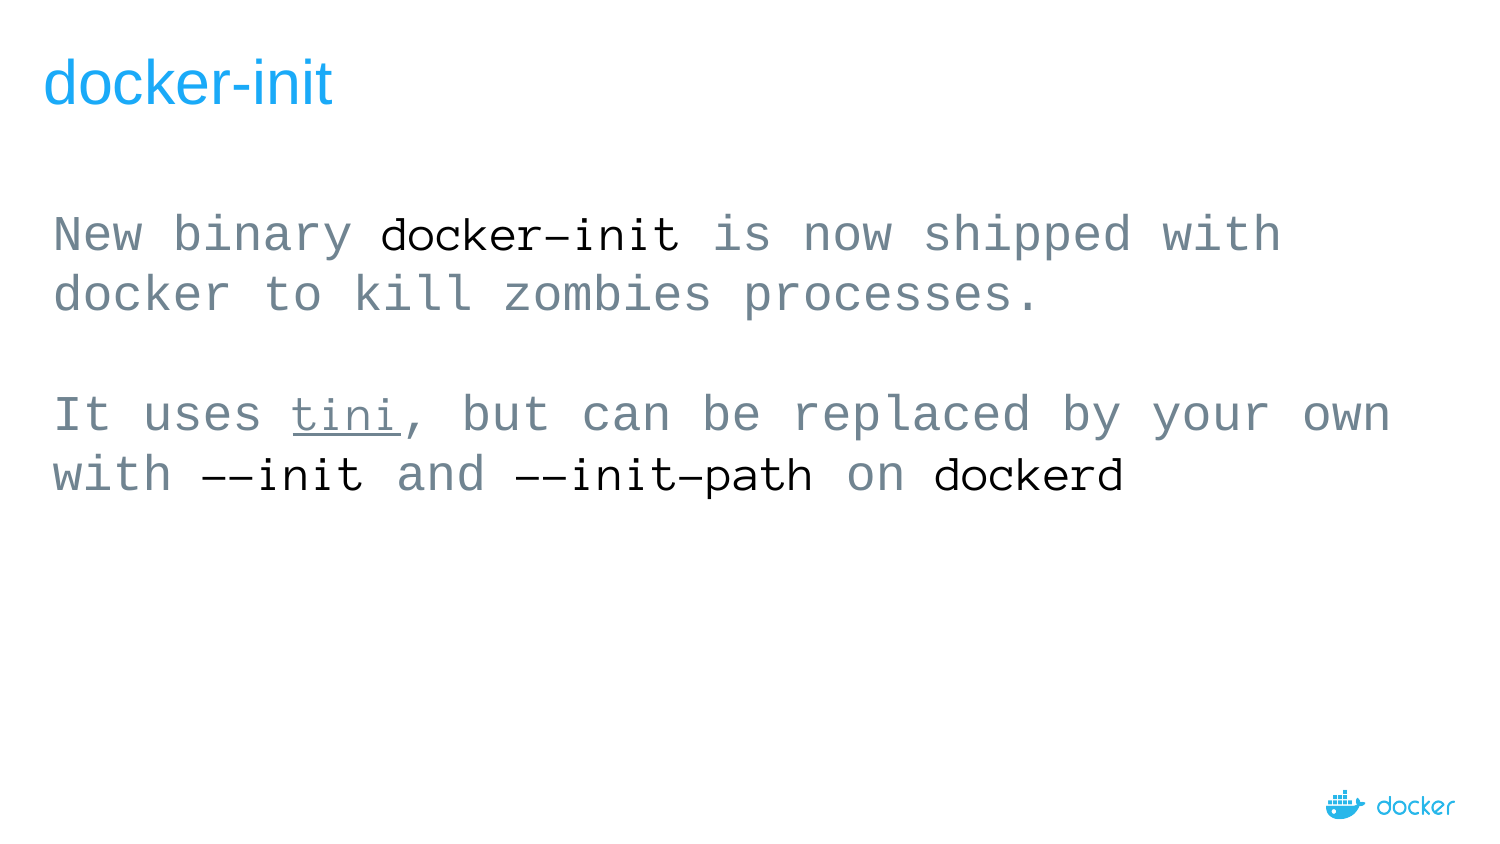

# docker-init

New binary docker-init is now shipped with docker to kill zombies processes.

It uses tini, but can be replaced by your own with --init and --init-path on dockerd